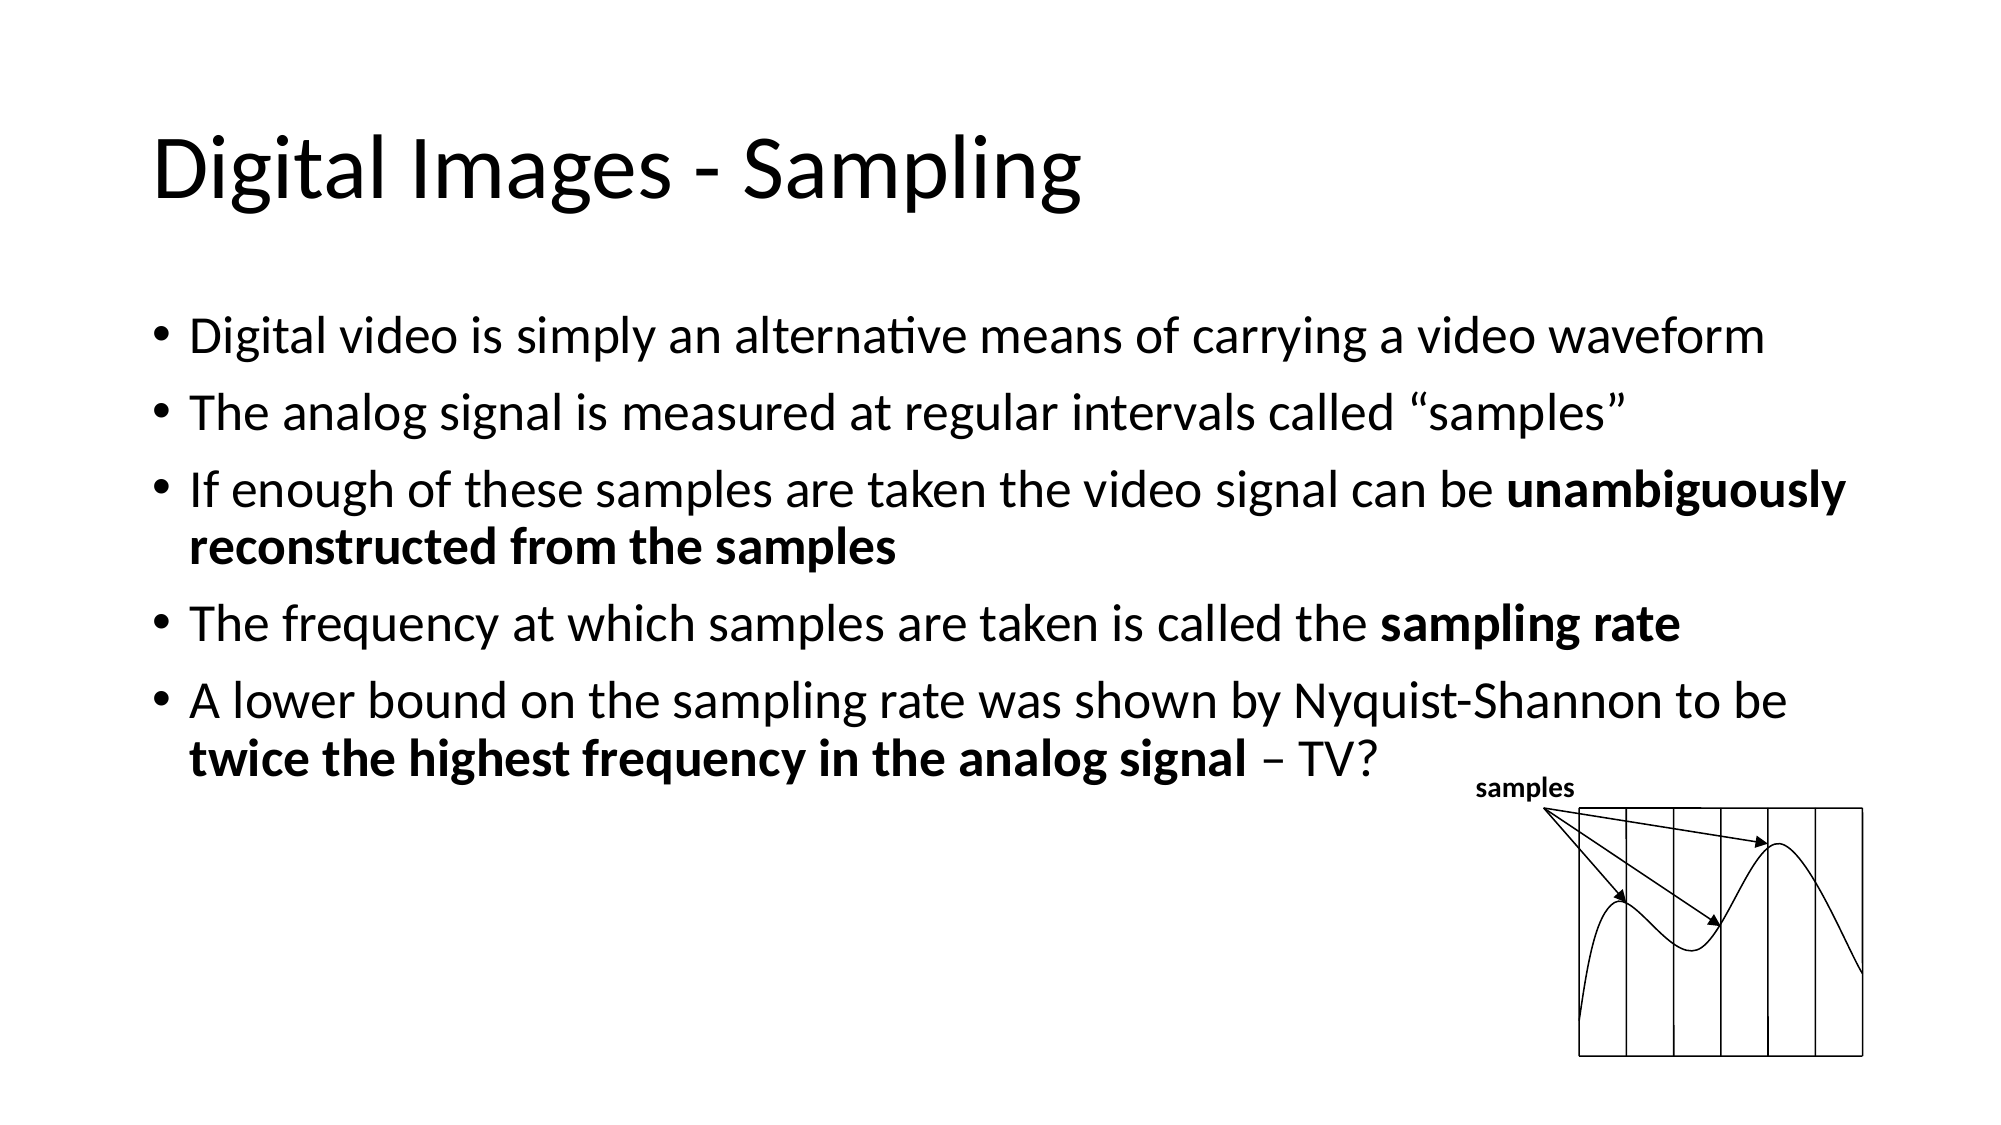

# Digital Images - Sampling
Digital video is simply an alternative means of carrying a video waveform
The analog signal is measured at regular intervals called “samples”
If enough of these samples are taken the video signal can be unambiguously reconstructed from the samples
The frequency at which samples are taken is called the sampling rate
A lower bound on the sampling rate was shown by Nyquist-Shannon to be twice the highest frequency in the analog signal – TV?

samples